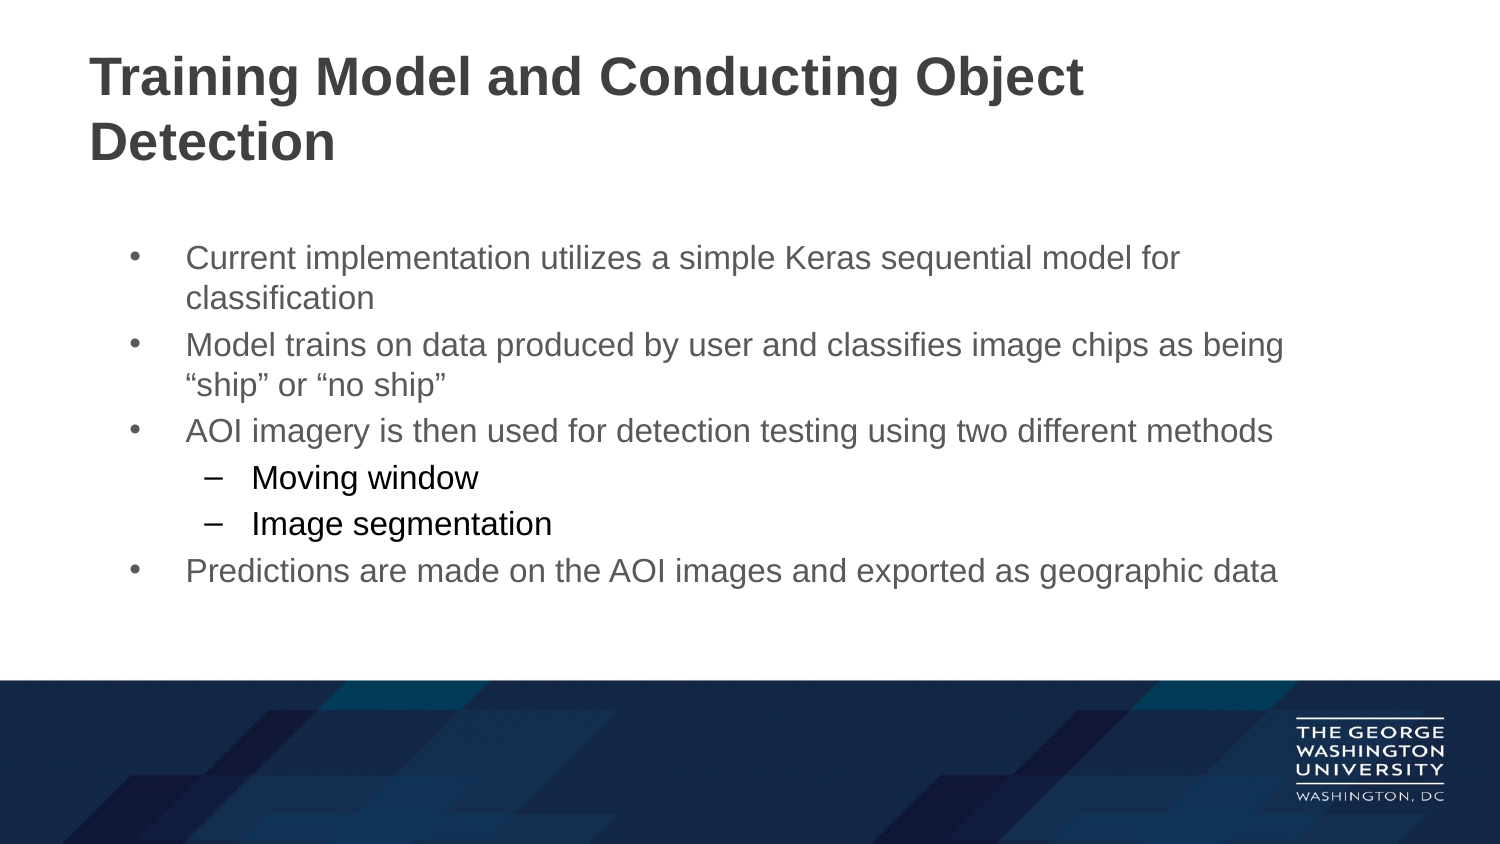

# Training Model and Conducting Object Detection
Current implementation utilizes a simple Keras sequential model for classification
Model trains on data produced by user and classifies image chips as being “ship” or “no ship”
AOI imagery is then used for detection testing using two different methods
Moving window
Image segmentation
Predictions are made on the AOI images and exported as geographic data